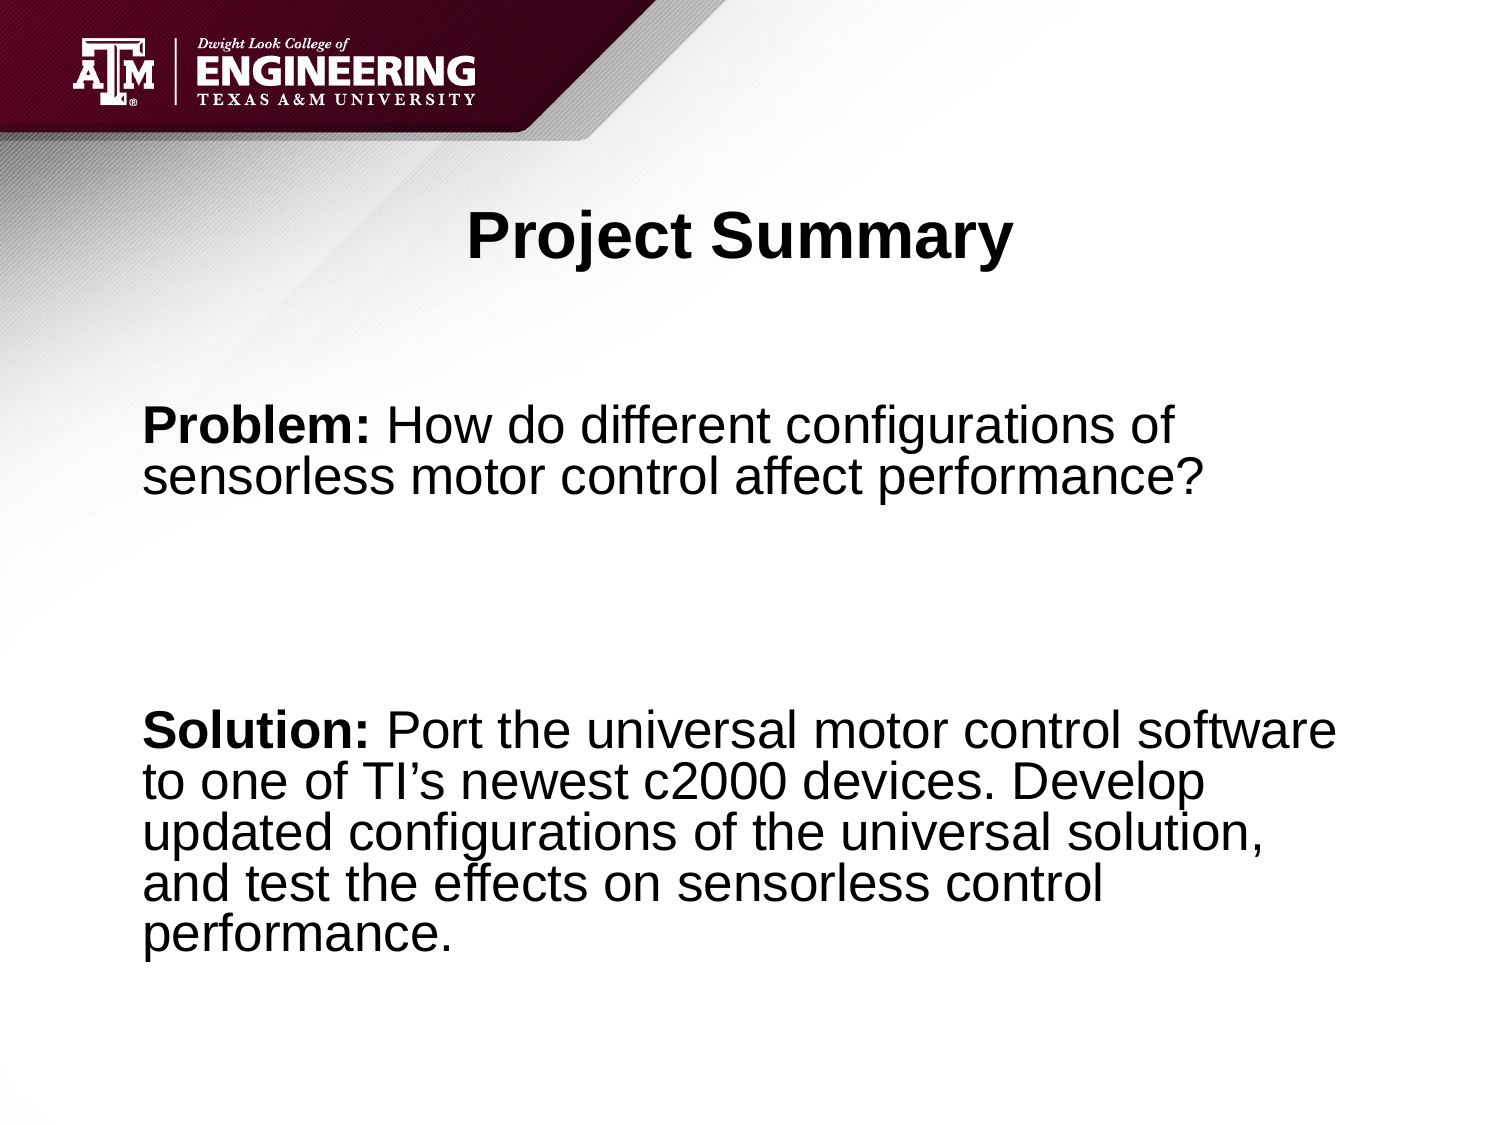

# Project Summary
Problem: How do different configurations of sensorless motor control affect performance?

Solution: Port the universal motor control software to one of TI’s newest c2000 devices. Develop updated configurations of the universal solution, and test the effects on sensorless control performance.